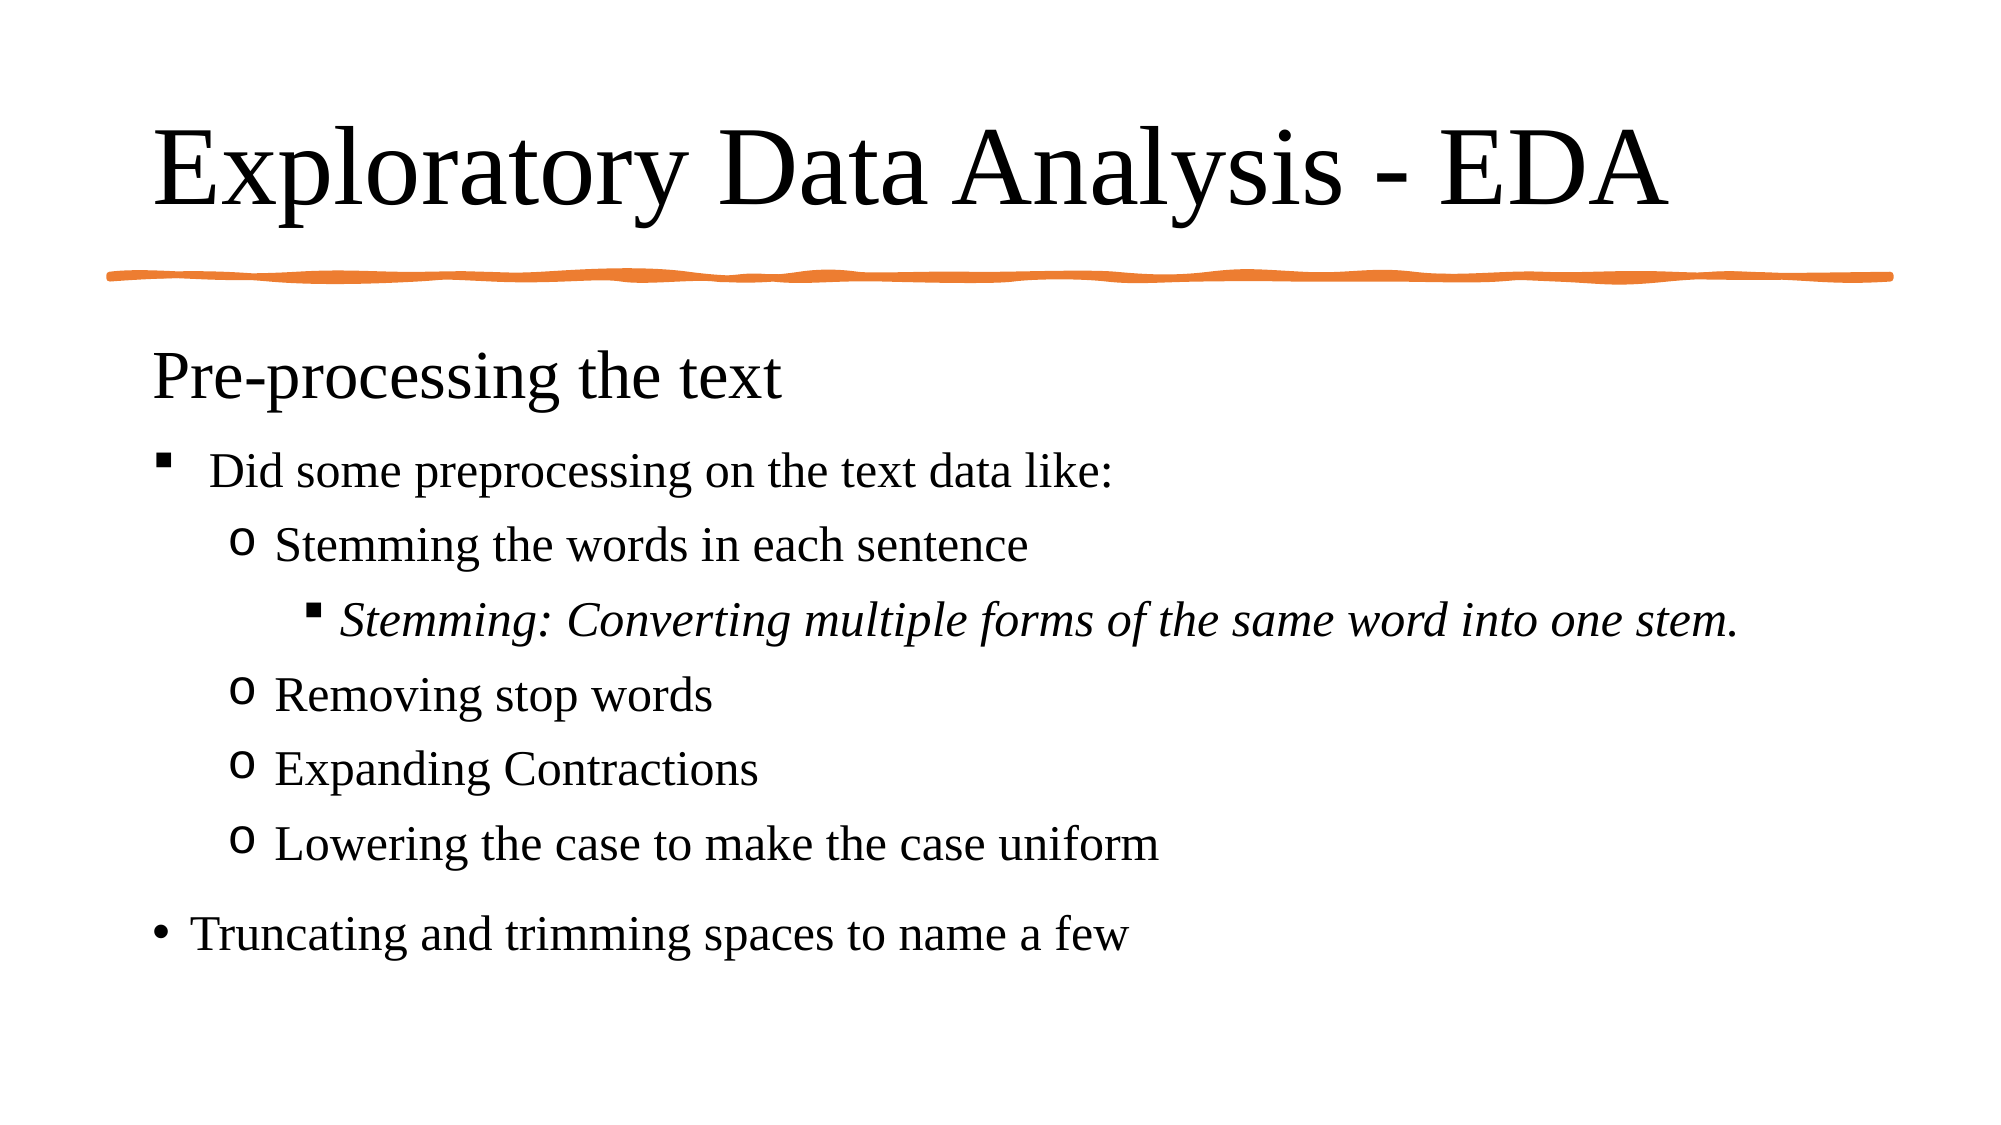

# Exploratory Data Analysis - EDA

Pre-processing the text
Did some preprocessing on the text data like:
Stemming the words in each sentence
Stemming: Converting multiple forms of the same word into one stem.
Removing stop words
Expanding Contractions
Lowering the case to make the case uniform
Truncating and trimming spaces to name a few